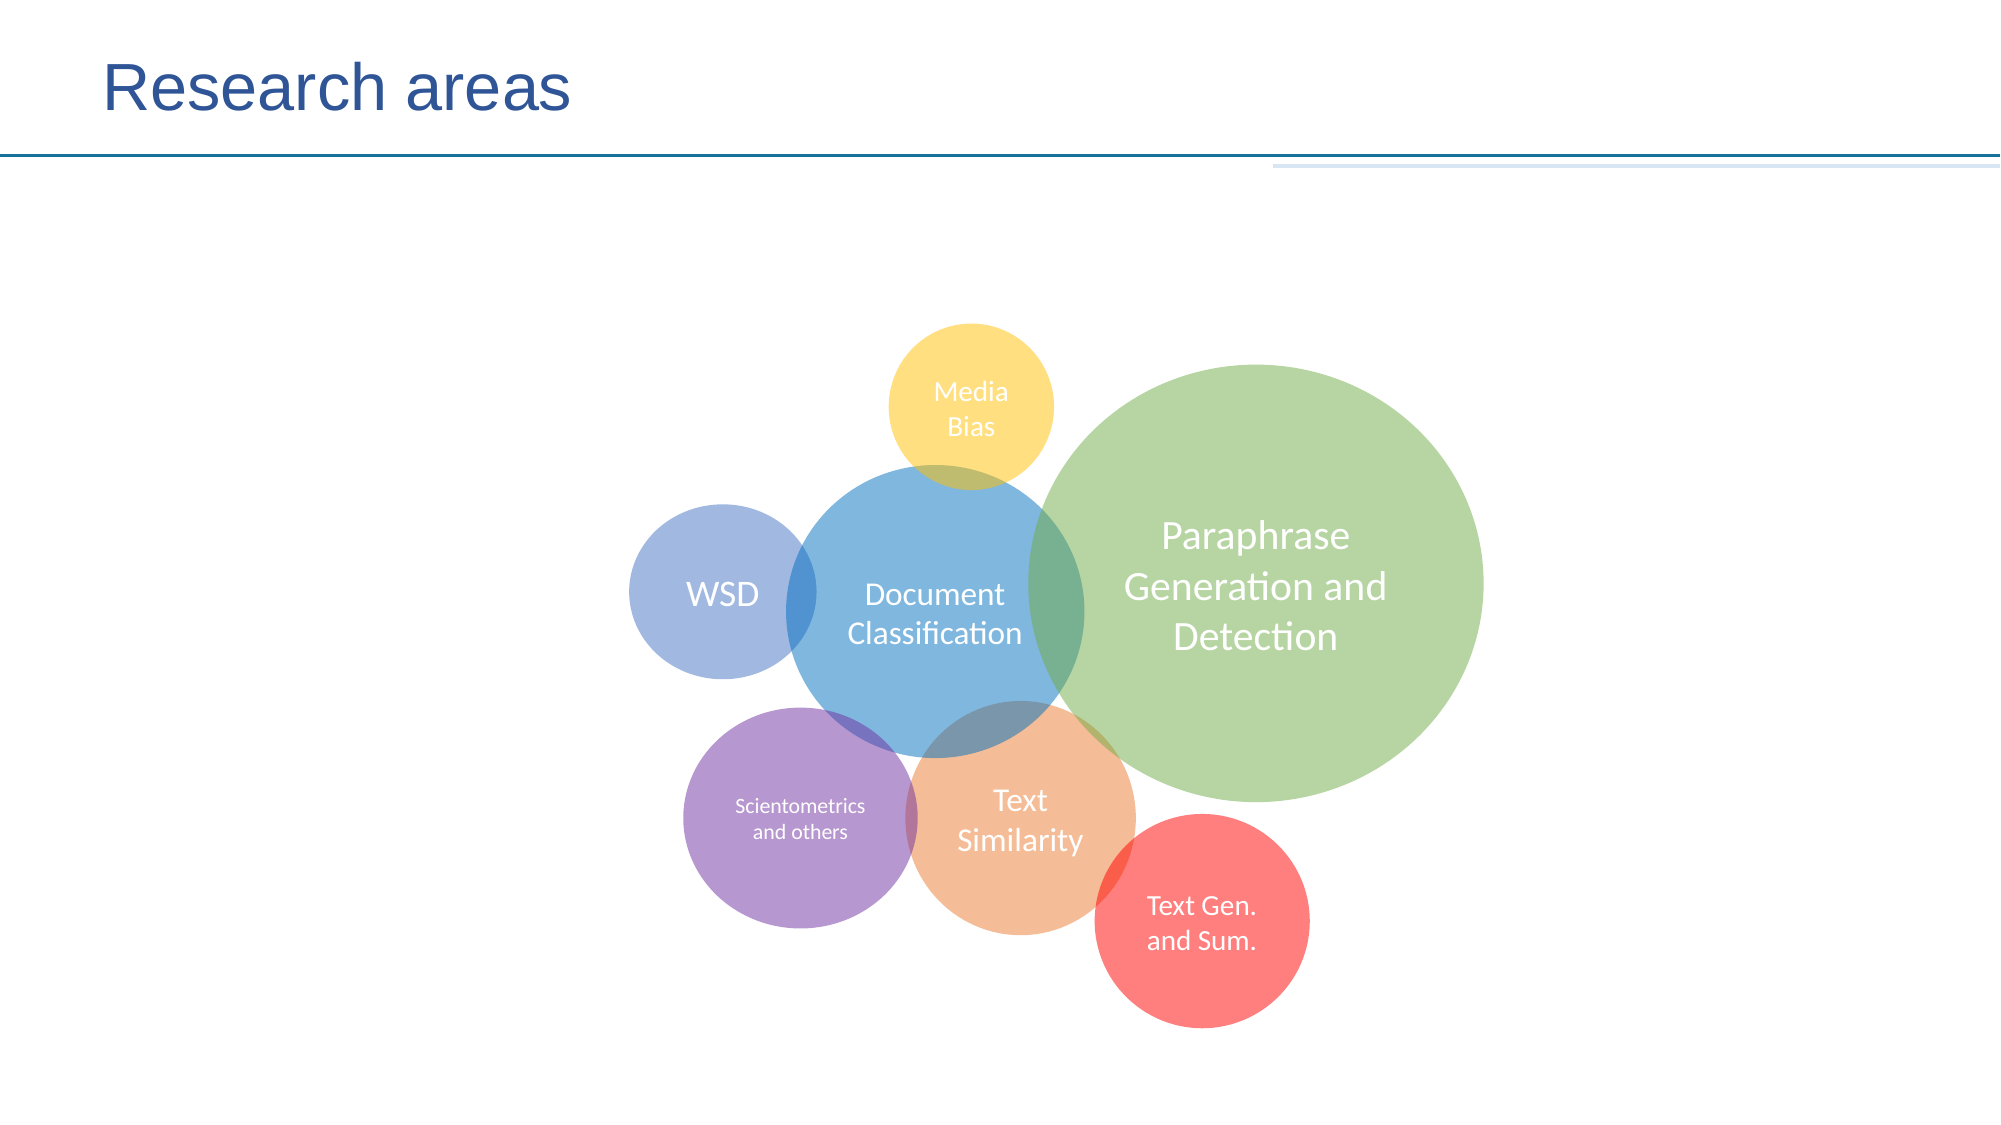

# Research areas

Media Bias
Paraphrase Generation and Detection
Document Classification
WSD
Text Similarity
Scientometrics and others
Text Gen. and Sum.